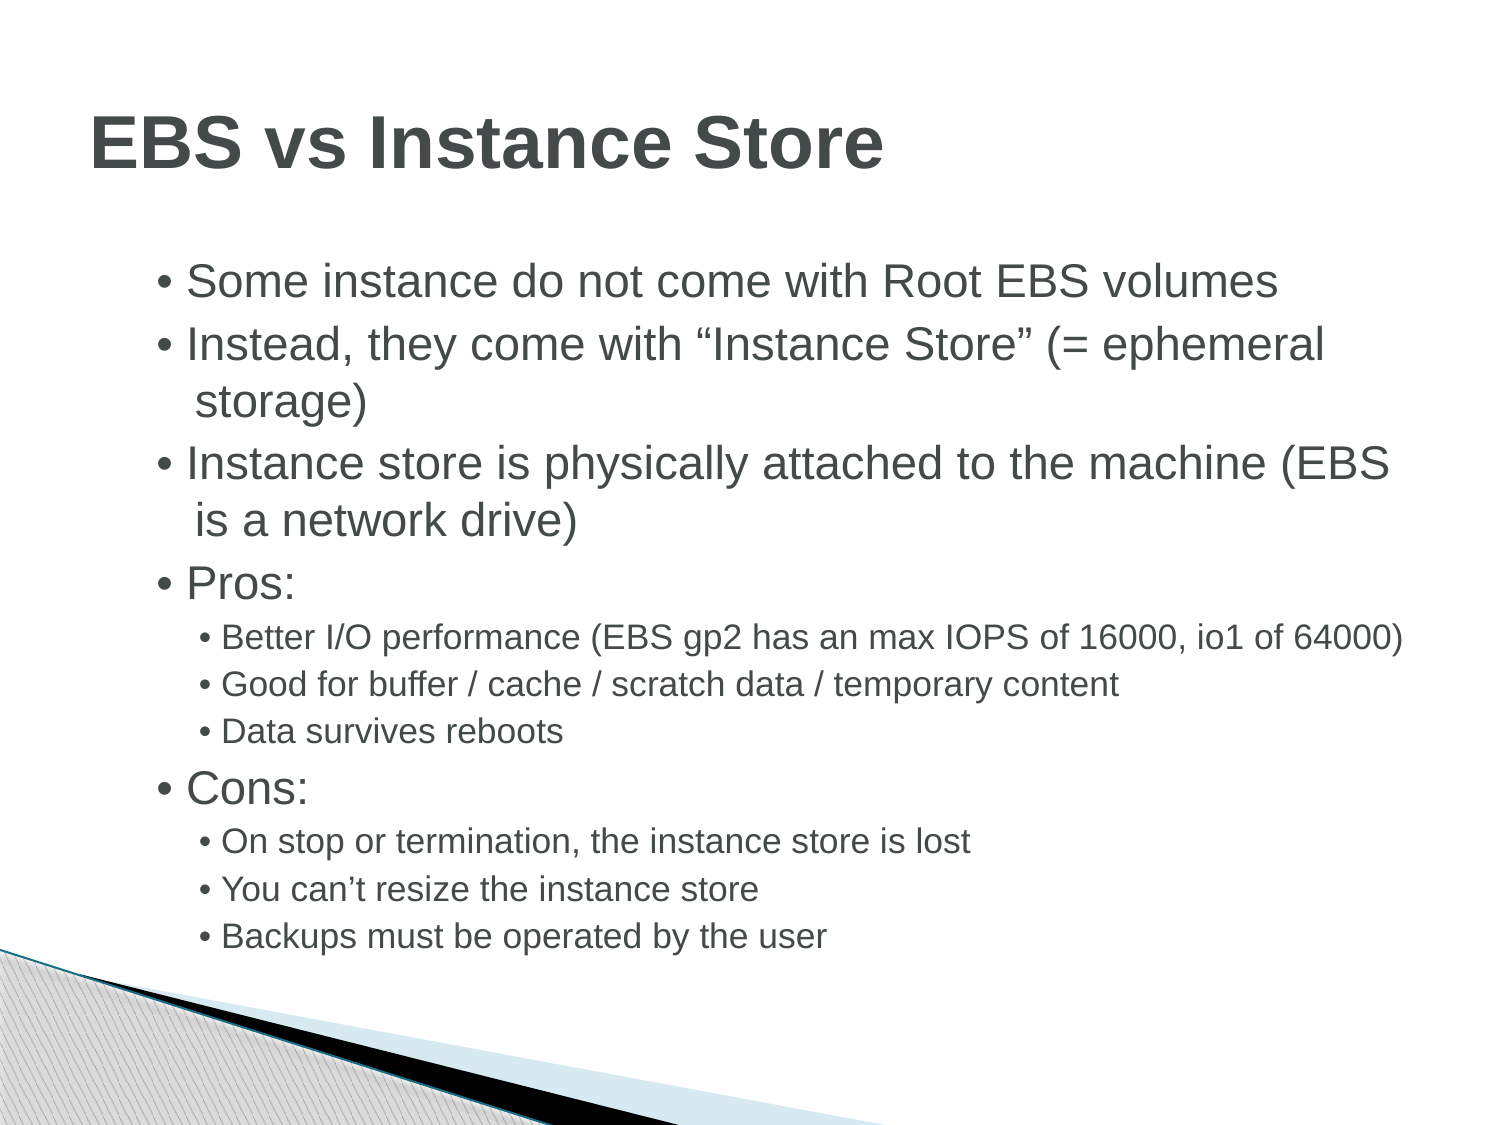

# EBS vs Instance Store
• Some instance do not come with Root EBS volumes
• Instead, they come with “Instance Store” (= ephemeral storage)
• Instance store is physically attached to the machine (EBS is a network drive)
• Pros:
• Better I/O performance (EBS gp2 has an max IOPS of 16000, io1 of 64000)
• Good for buffer / cache / scratch data / temporary content
• Data survives reboots
• Cons:
• On stop or termination, the instance store is lost
• You can’t resize the instance store
• Backups must be operated by the user